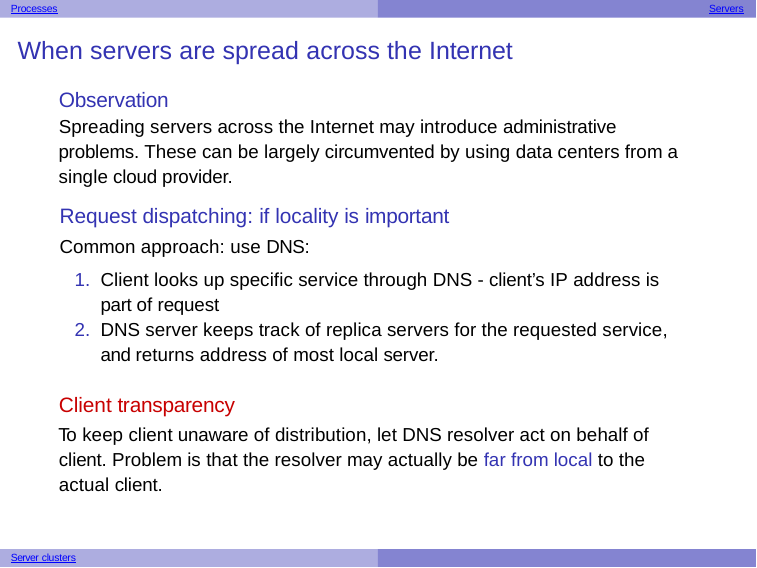

Processes
Servers
When servers are spread across the Internet
Observation
Spreading servers across the Internet may introduce administrative problems. These can be largely circumvented by using data centers from a single cloud provider.
Request dispatching: if locality is important
Common approach: use DNS:
Client looks up specific service through DNS - client’s IP address is part of request
DNS server keeps track of replica servers for the requested service, and returns address of most local server.

Client transparency
To keep client unaware of distribution, let DNS resolver act on behalf of client. Problem is that the resolver may actually be far from local to the actual client.

Server clusters